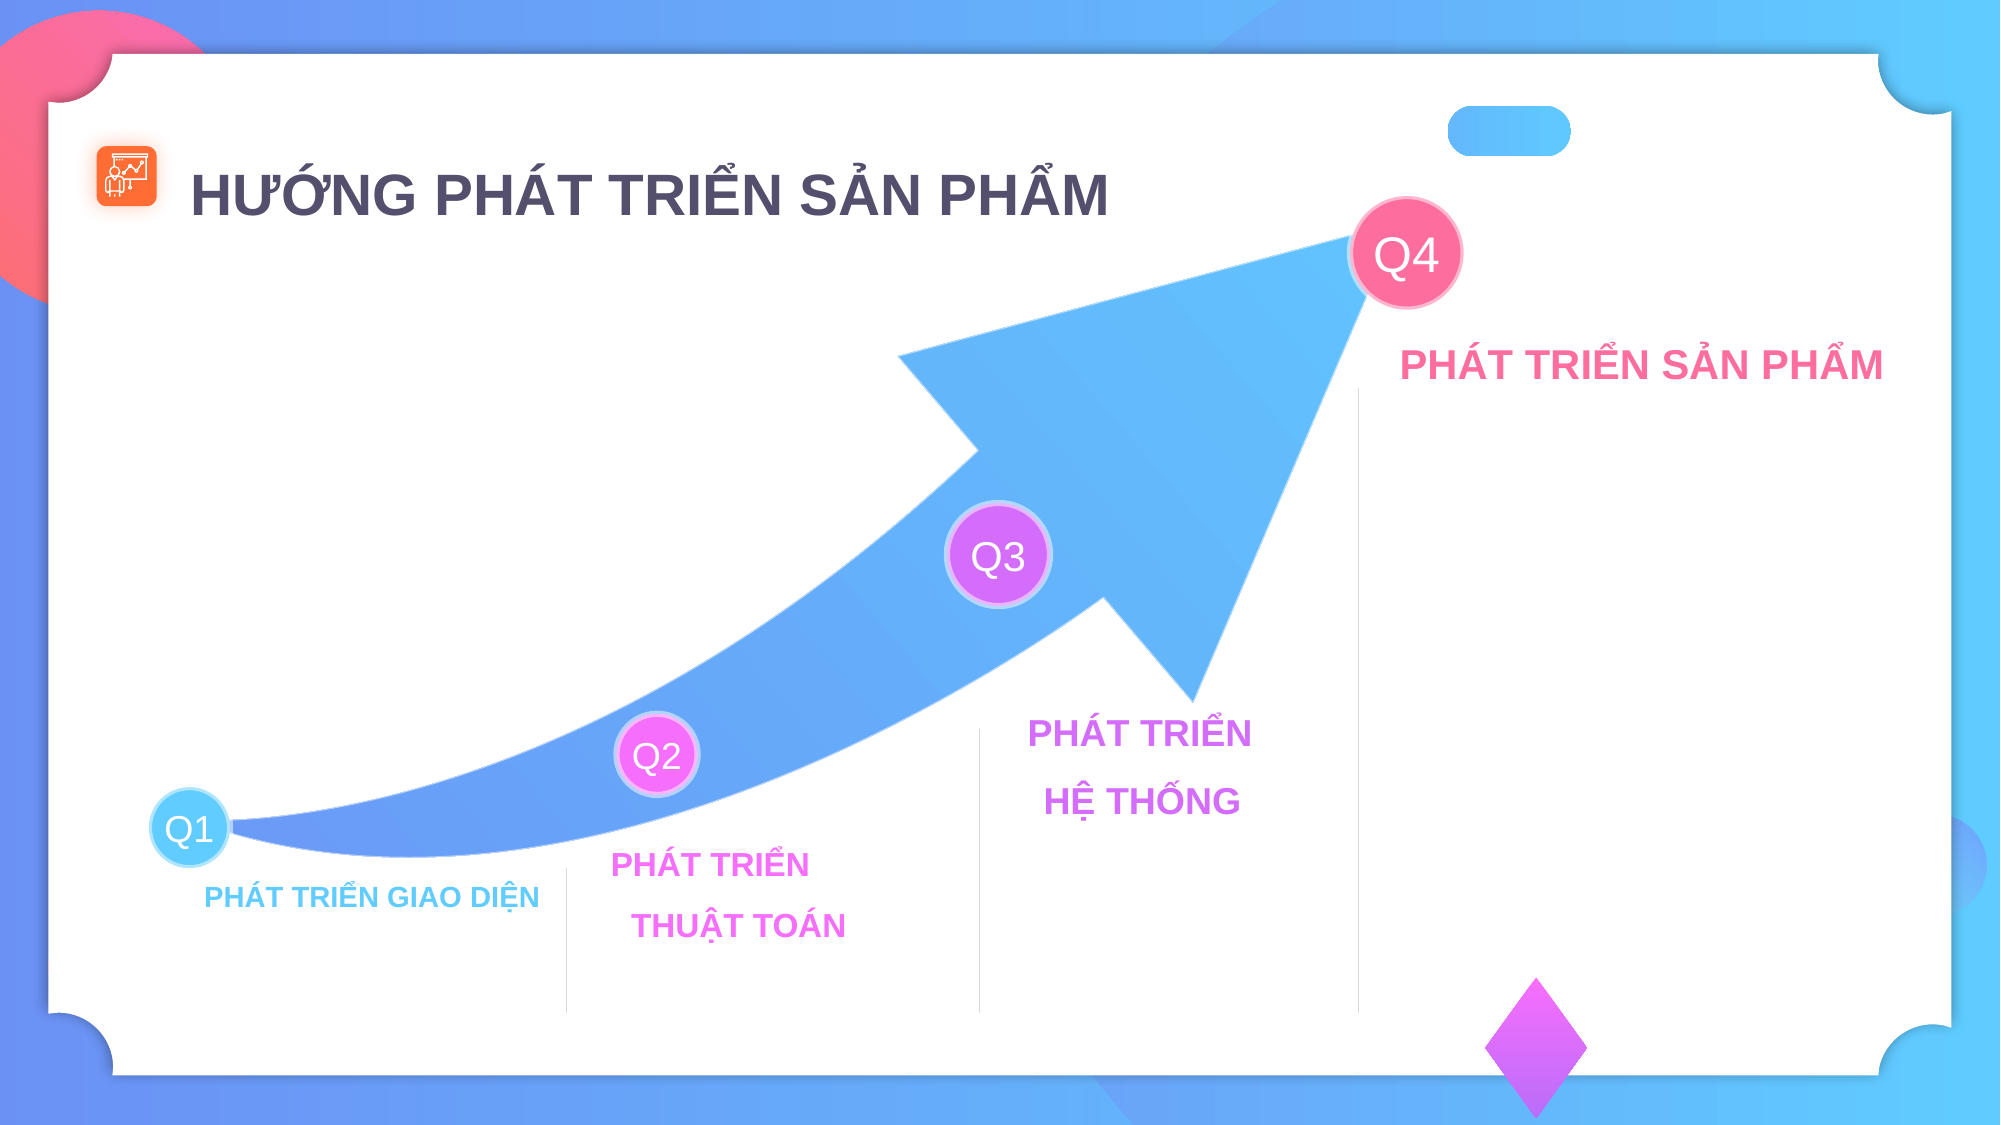

HƯỚNG PHÁT TRIỂN SẢN PHẨM

Q4

PHÁT TRIỂN SẢN PHẨM
Q3
PHÁT TRIỂN
Q2
Q1
PHÁT TRIỂN
PHÁT TRIỂN GIAO DIỆN
HỆ THỐNG
THUẬT TOÁN